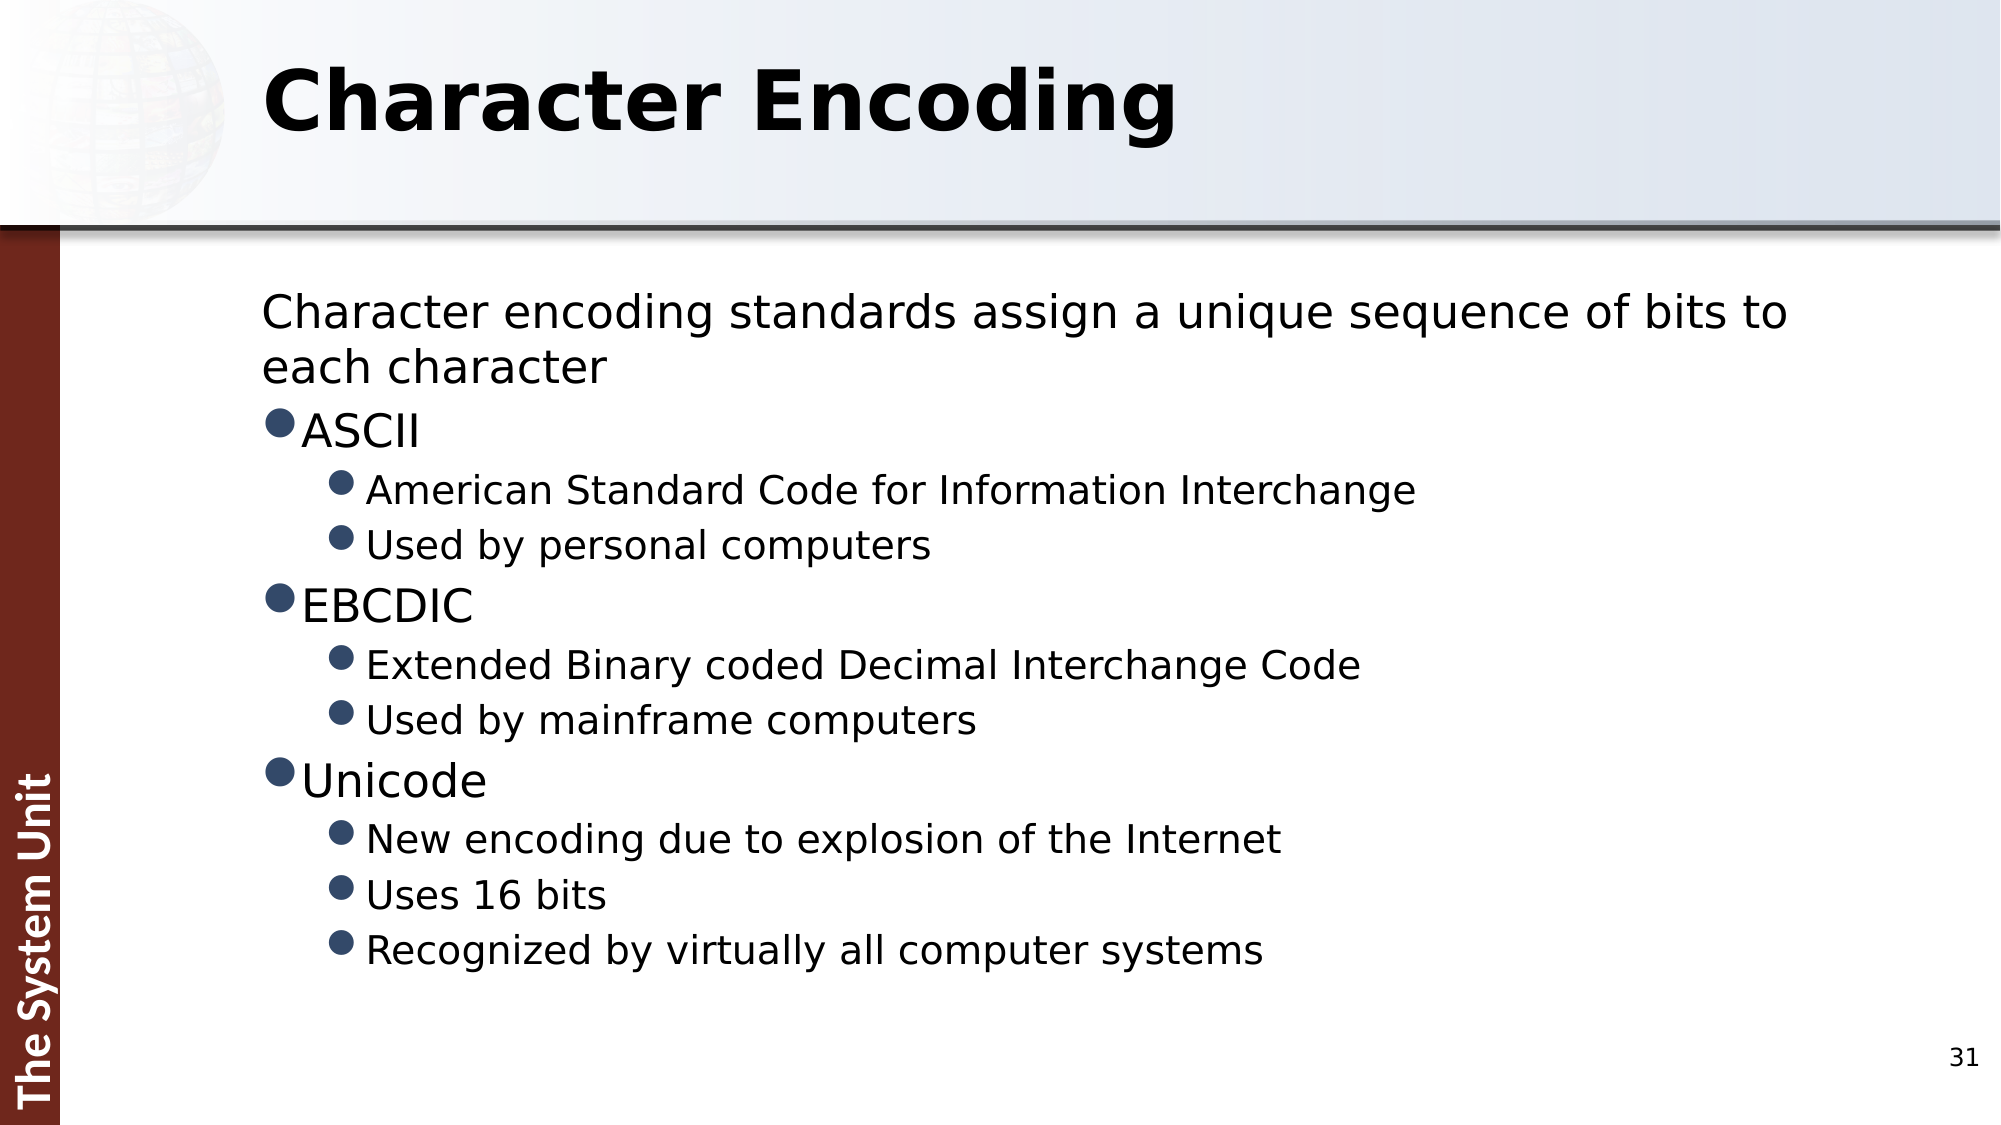

# Character Encoding
Character encoding standards assign a unique sequence of bits to each character
ASCII
American Standard Code for Information Interchange
Used by personal computers
EBCDIC
Extended Binary coded Decimal Interchange Code
Used by mainframe computers
Unicode
New encoding due to explosion of the Internet
Uses 16 bits
Recognized by virtually all computer systems
31